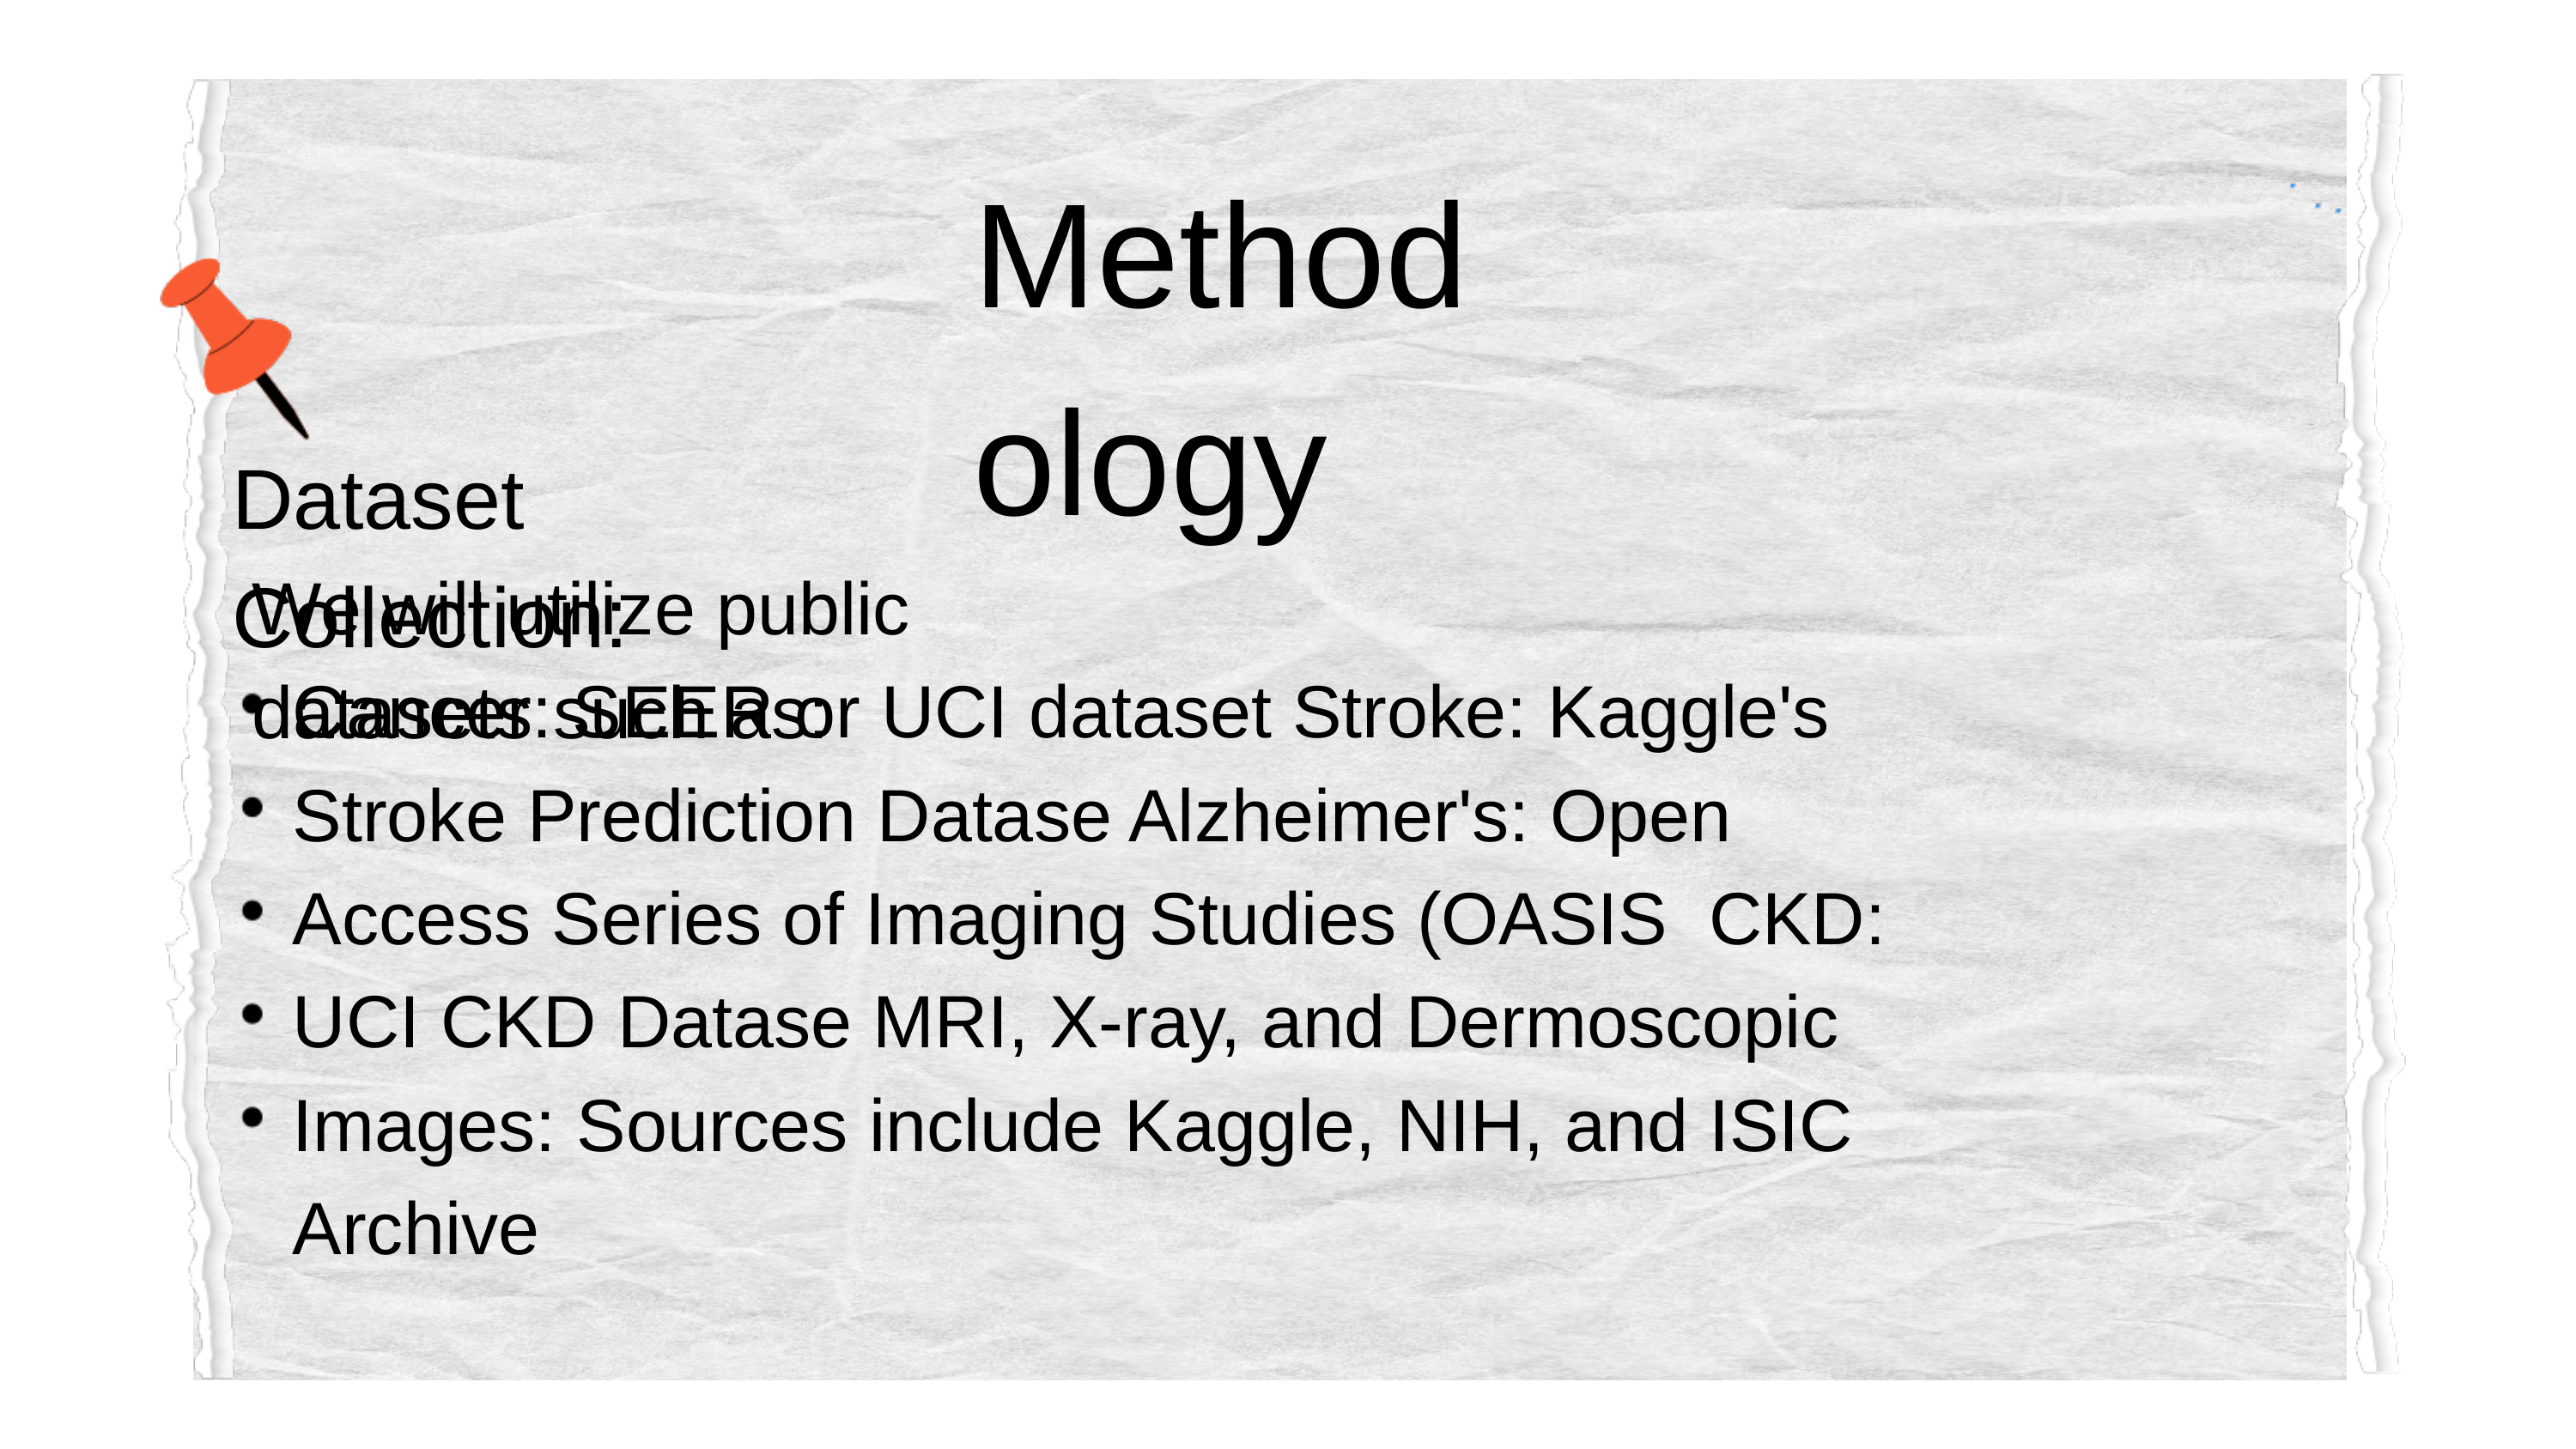

Methodology

Dataset Collection:
We will utilize public datasets such as:
Cancer: SEER or UCI dataset Stroke: Kaggle's Stroke Prediction Datase Alzheimer's: Open Access Series of Imaging Studies (OASIS  CKD: UCI CKD Datase MRI, X-ray, and Dermoscopic Images: Sources include Kaggle, NIH, and ISIC Archive